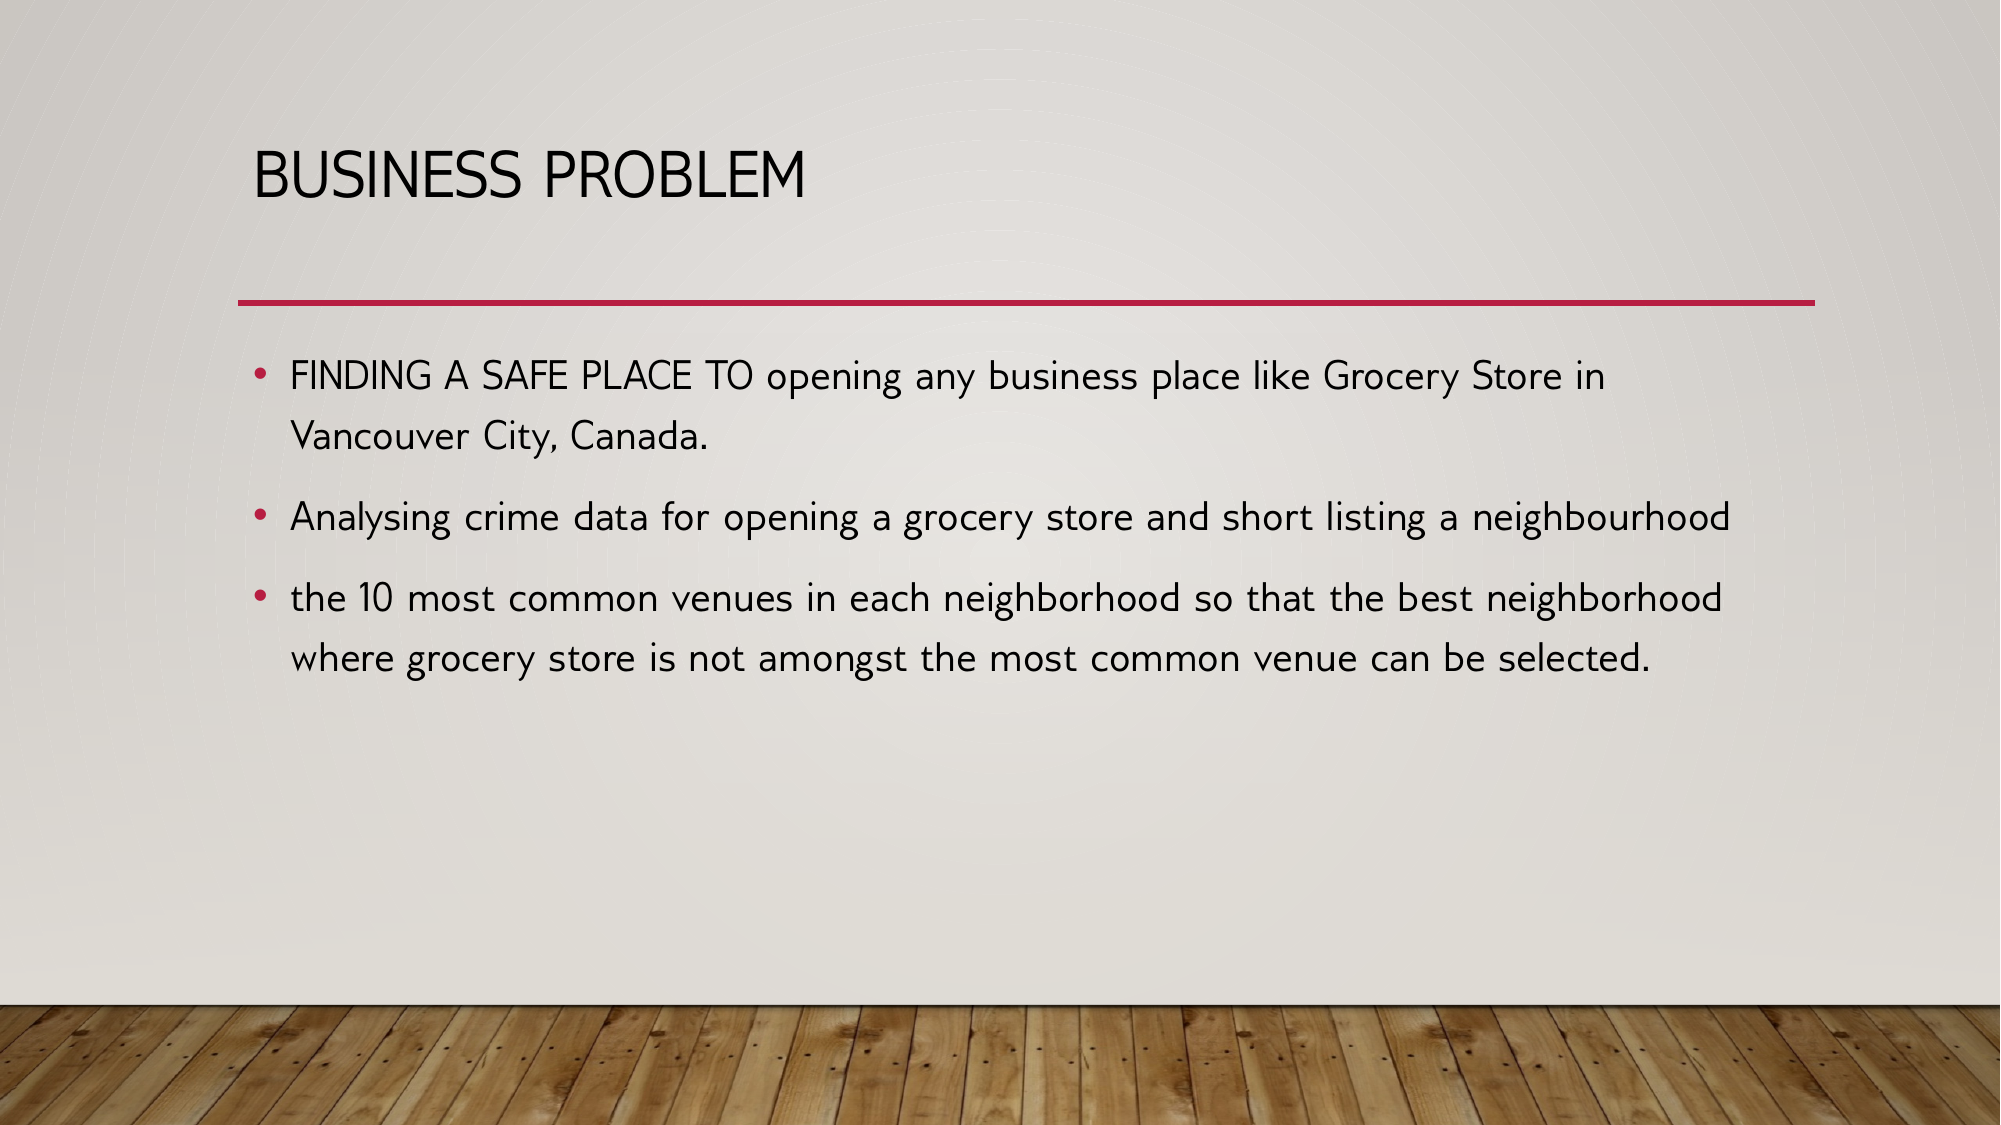

# Business Problem
FINDING A SAFE PLACE TO opening any business place like Grocery Store in Vancouver City, Canada.
Analysing crime data for opening a grocery store and short listing a neighbourhood
the 10 most common venues in each neighborhood so that the best neighborhood where grocery store is not amongst the most common venue can be selected.